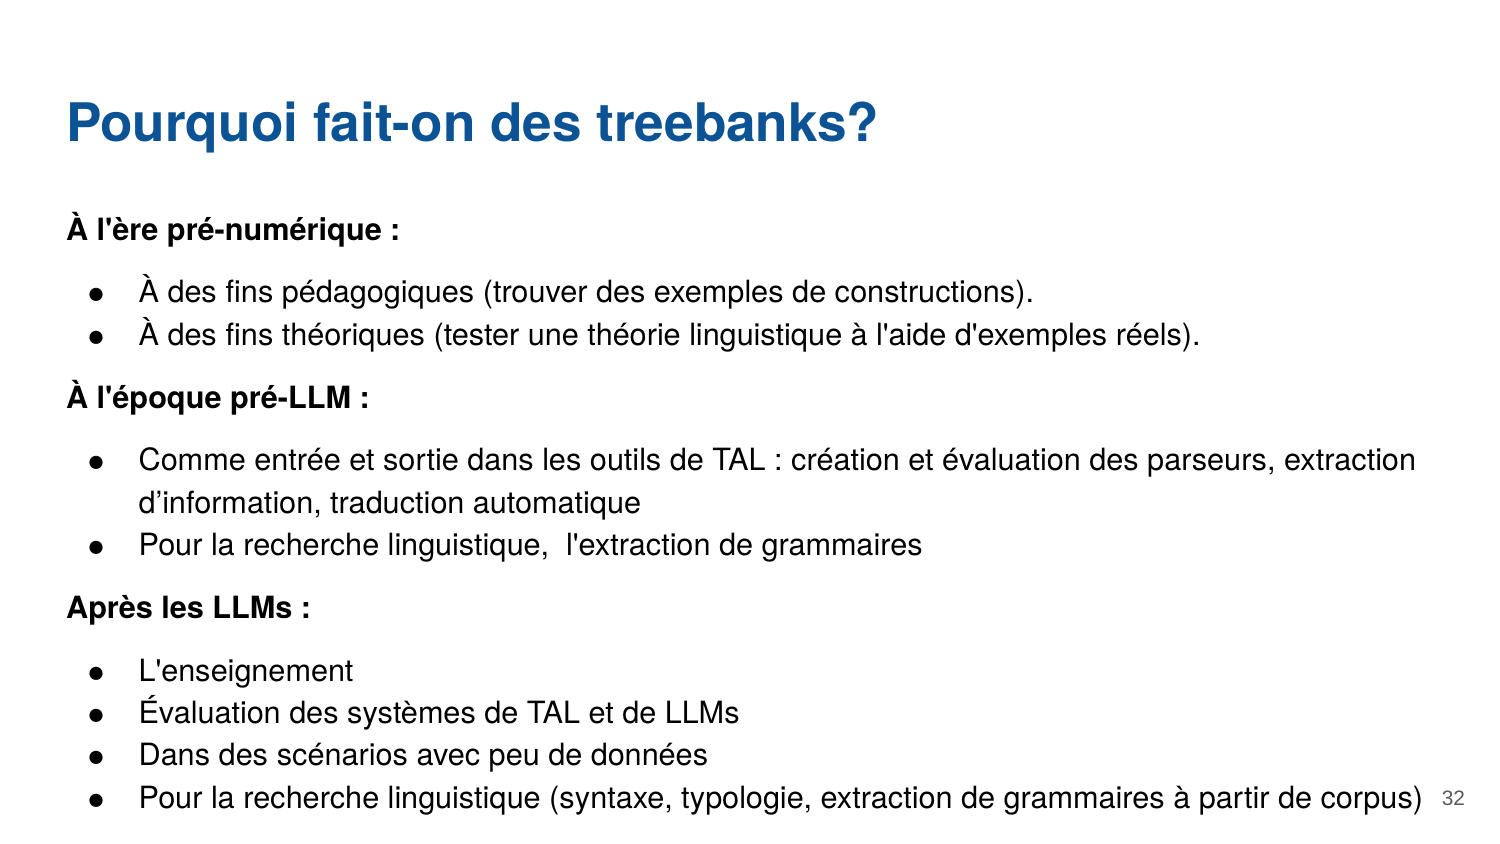

# Pourquoi fait-on des treebanks?
À l'ère pré-numérique :
À des fins pédagogiques (trouver des exemples de constructions).
À des fins théoriques (tester une théorie linguistique à l'aide d'exemples réels).
À l'époque pré-LLM :
Comme entrée et sortie dans les outils de TAL : création et évaluation des parseurs, extraction d’information, traduction automatique
Pour la recherche linguistique,  l'extraction de grammaires
Après les LLMs :
L'enseignement
Évaluation des systèmes de TAL et de LLMs
Dans des scénarios avec peu de données
Pour la recherche linguistique (syntaxe, typologie, extraction de grammaires à partir de corpus)
32